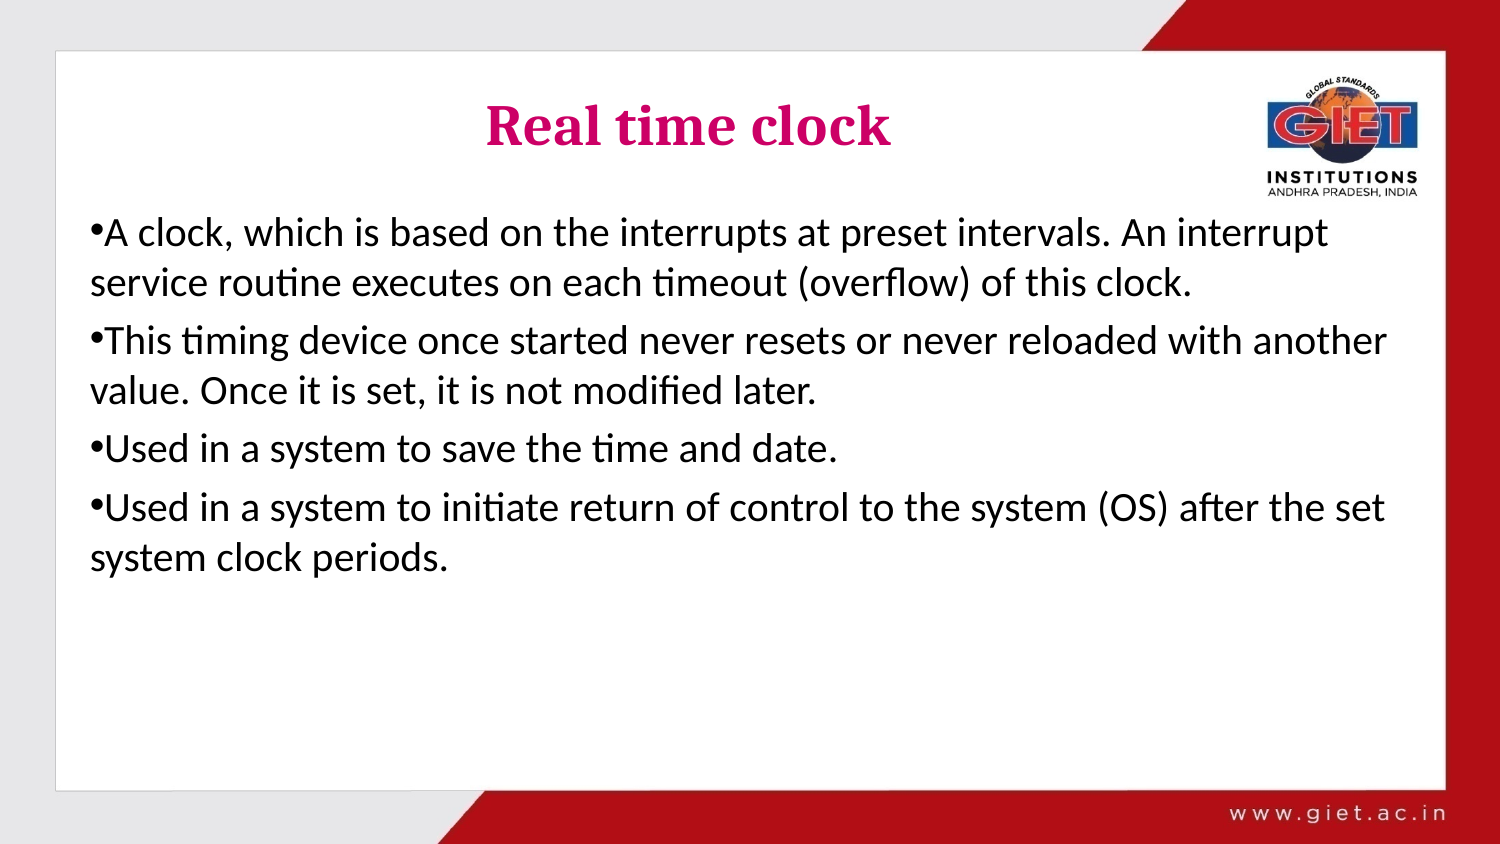

# Real time clock
A clock, which is based on the interrupts at preset intervals. An interrupt service routine executes on each timeout (overflow) of this clock.
This timing device once started never resets or never reloaded with another value. Once it is set, it is not modified later.
Used in a system to save the time and date.
Used in a system to initiate return of control to the system (OS) after the set system clock periods.